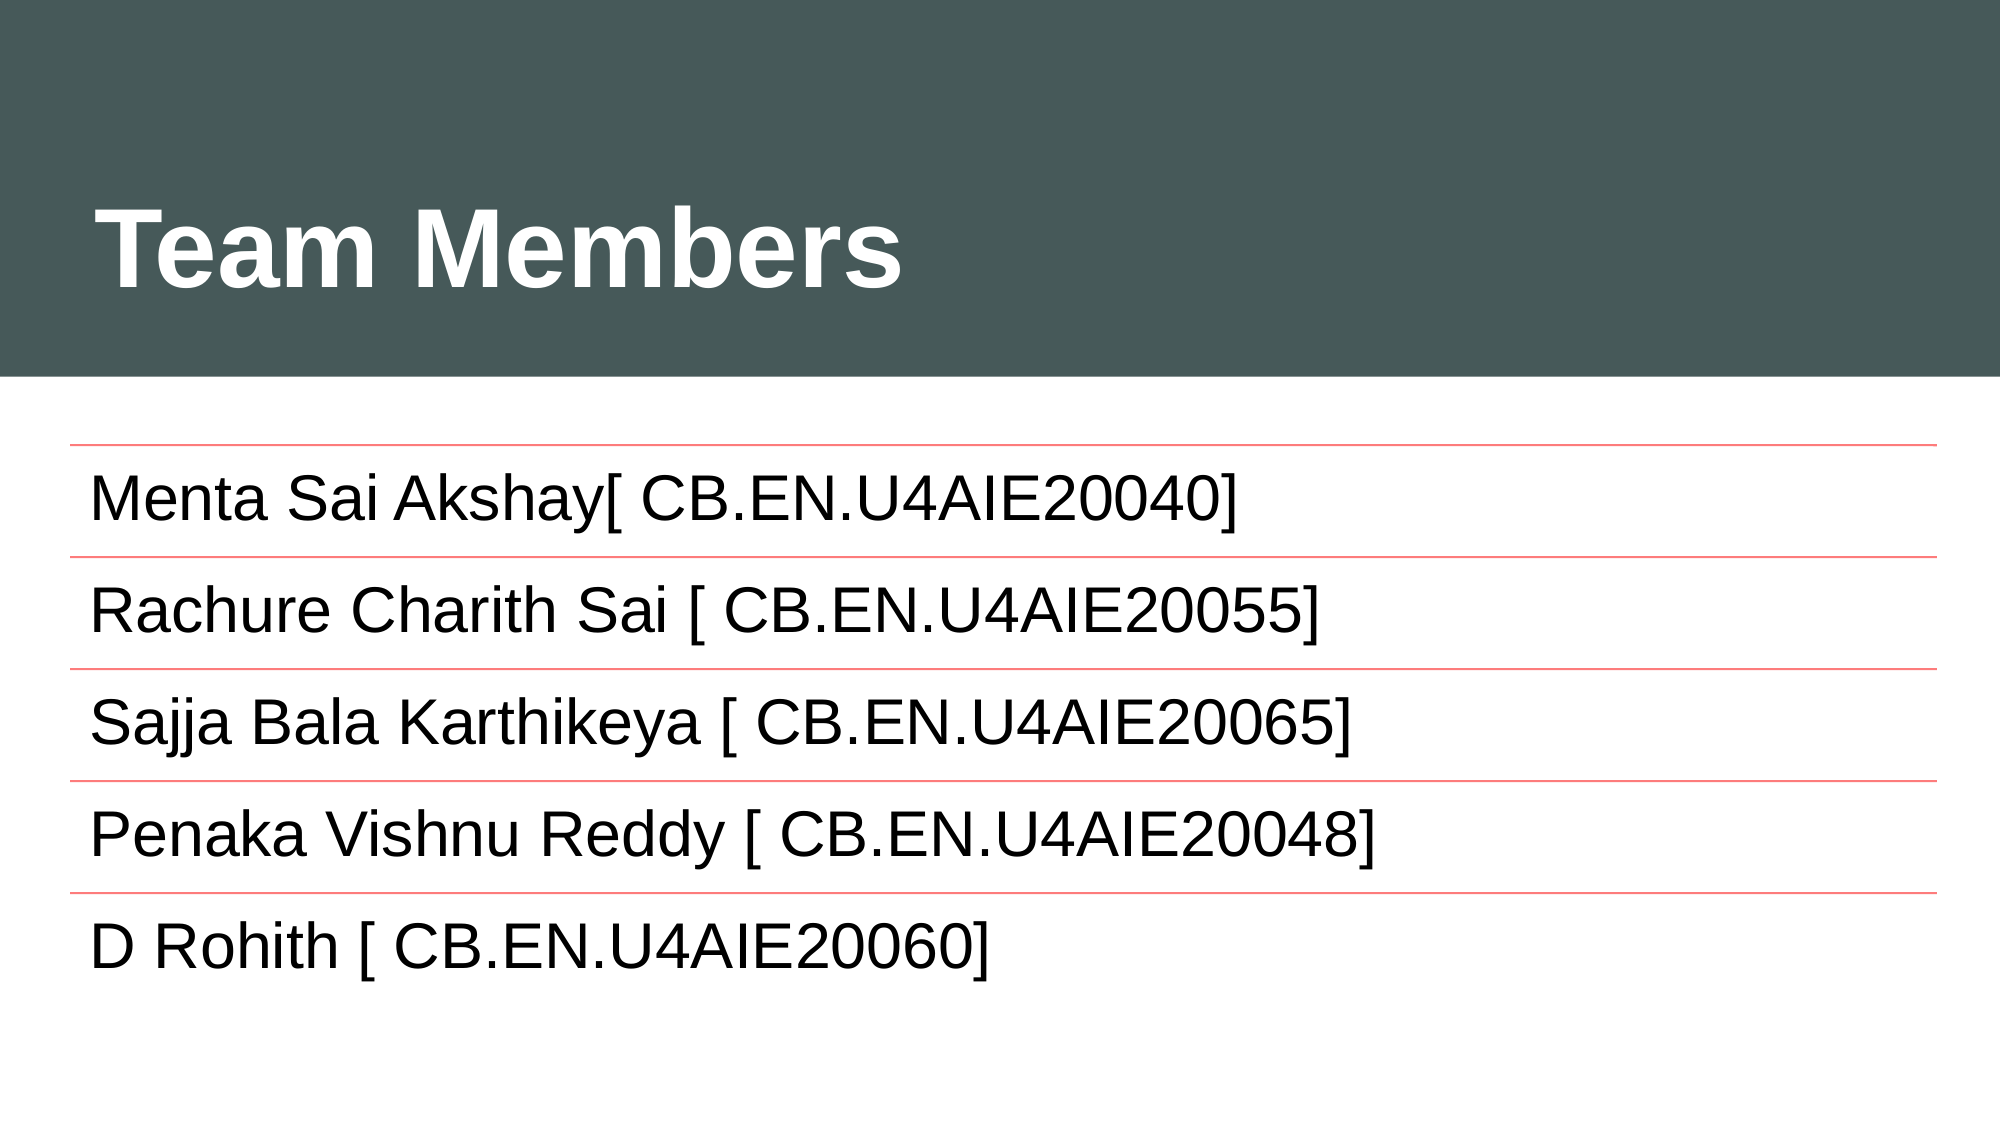

# Team Members
Menta Sai Akshay[ CB.EN.U4AIE20040]
Rachure Charith Sai [ CB.EN.U4AIE20055]
Sajja Bala Karthikeya [ CB.EN.U4AIE20065]
Penaka Vishnu Reddy [ CB.EN.U4AIE20048]
D Rohith [ CB.EN.U4AIE20060]